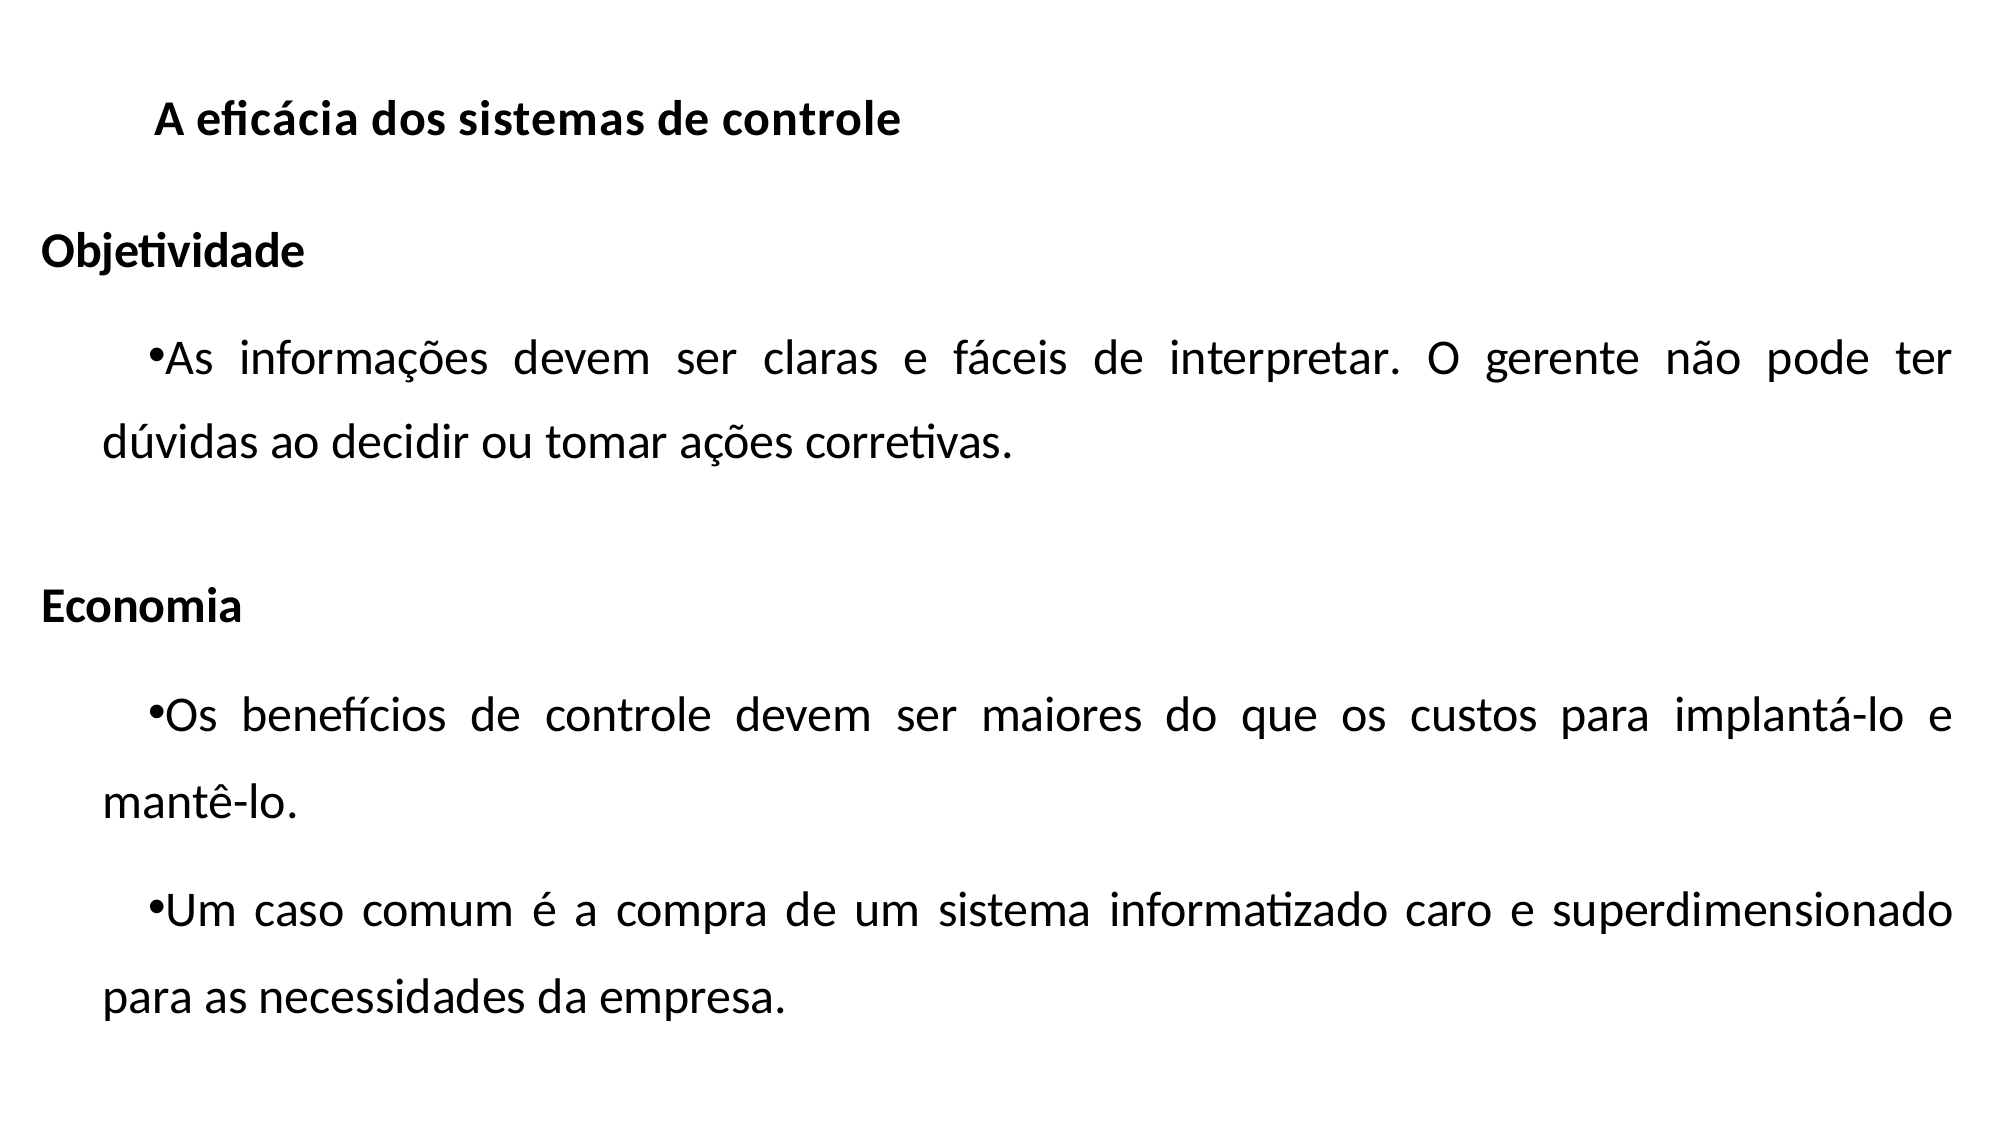

# A eficácia dos sistemas de controle
Objetividade
As informações devem ser claras e fáceis de interpretar. O gerente não pode ter dúvidas ao decidir ou tomar ações corretivas.

Economia
Os benefícios de controle devem ser maiores do que os custos para implantá-lo e mantê-lo.
Um caso comum é a compra de um sistema informatizado caro e superdimensionado para as necessidades da empresa.